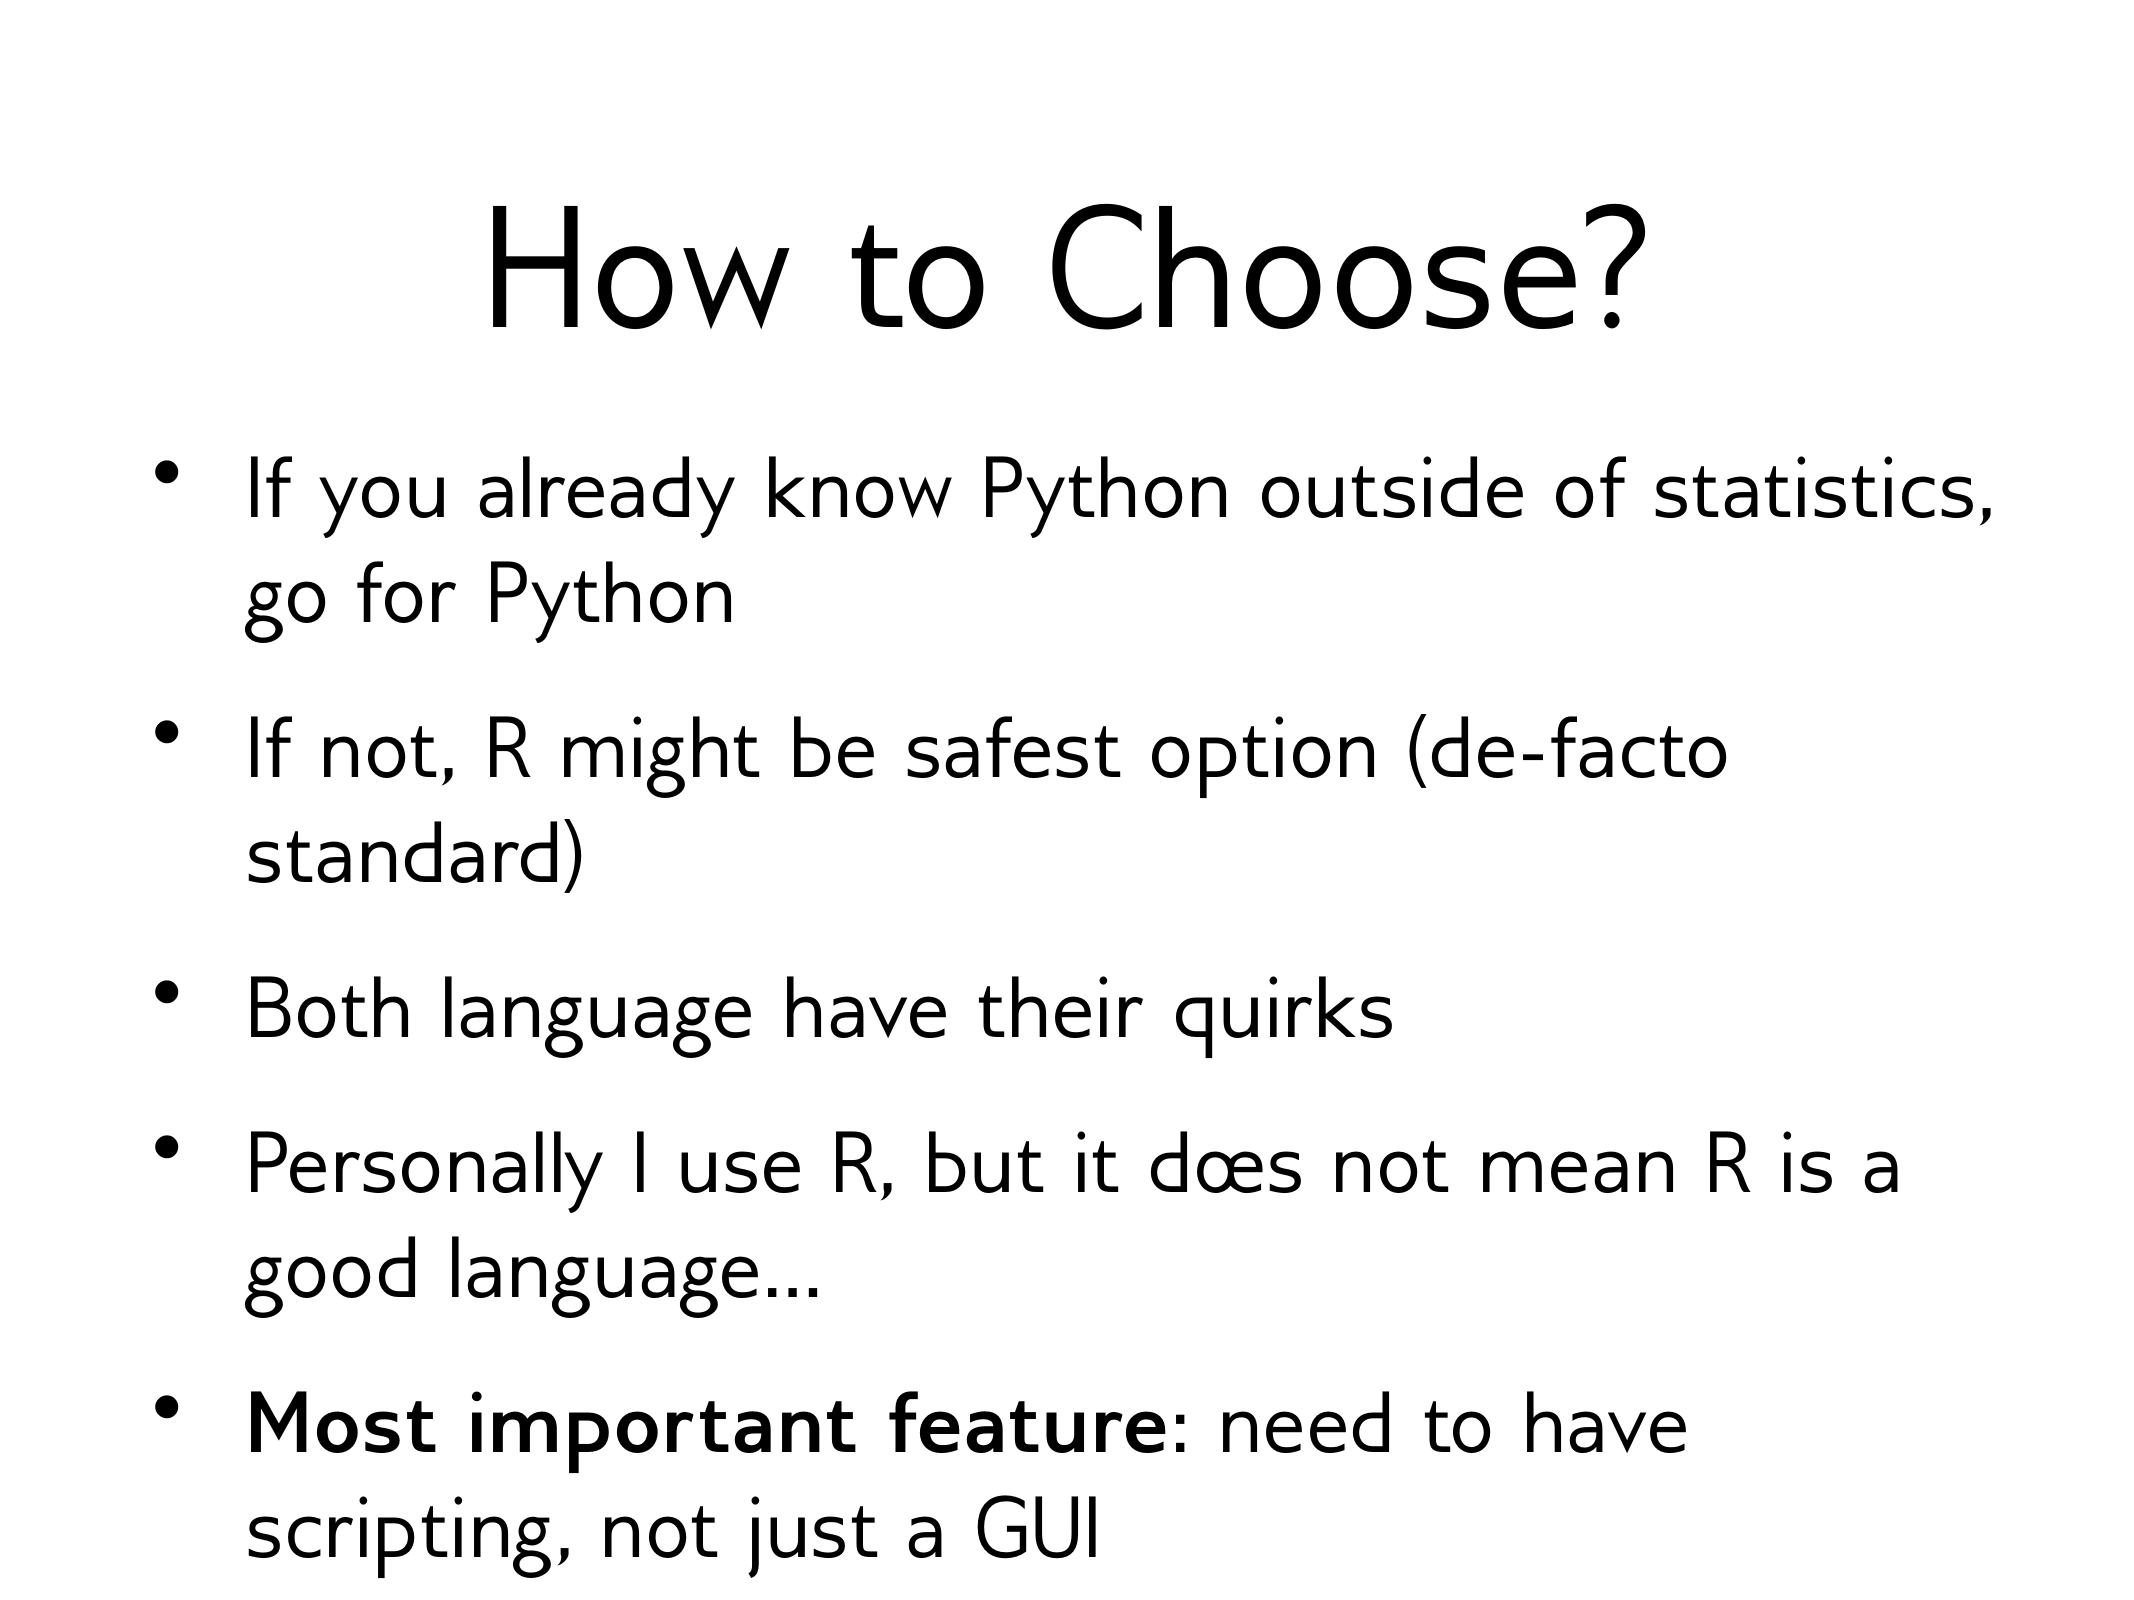

# How to Choose?
If you already know Python outside of statistics, go for Python
If not, R might be safest option (de-facto standard)
Both language have their quirks
Personally I use R, but it does not mean R is a good language…
Most important feature: need to have scripting, not just a GUI